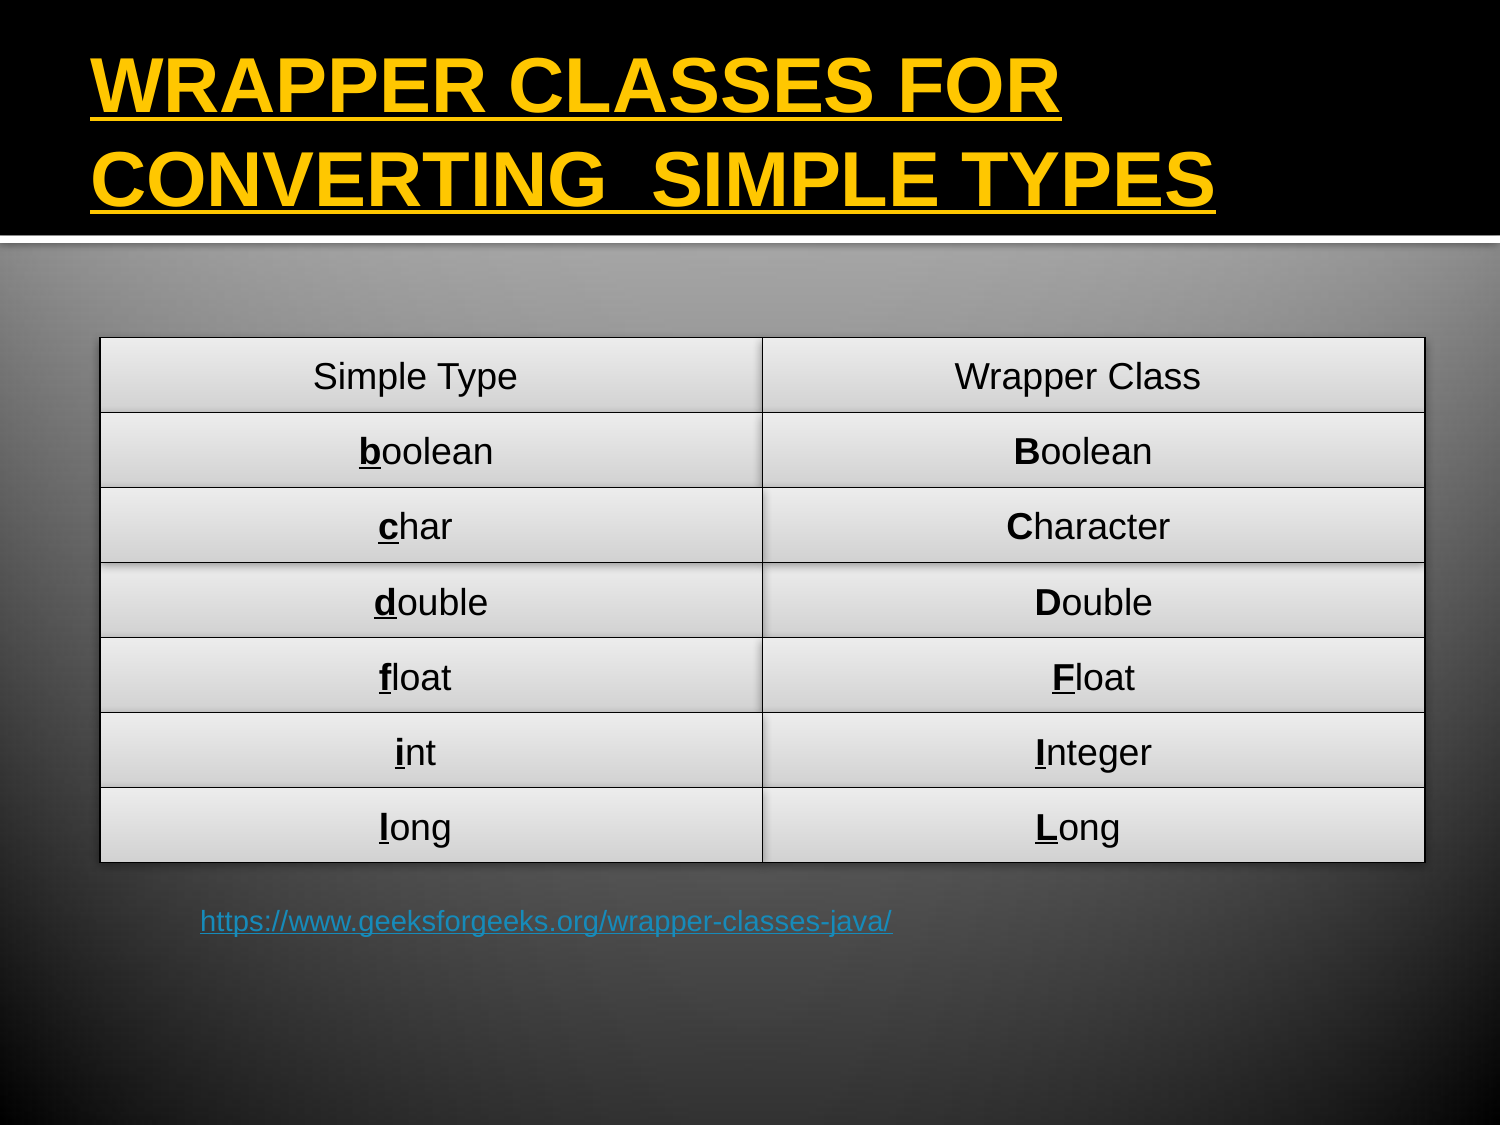

WRAPPER CLASSES FOR CONVERTING  SIMPLE TYPES
Simple Type
Wrapper Class
boolean
Boolean
char
Character
double
Double
float
Float
int
Integer
long
Long
https://www.geeksforgeeks.org/wrapper-classes-java/